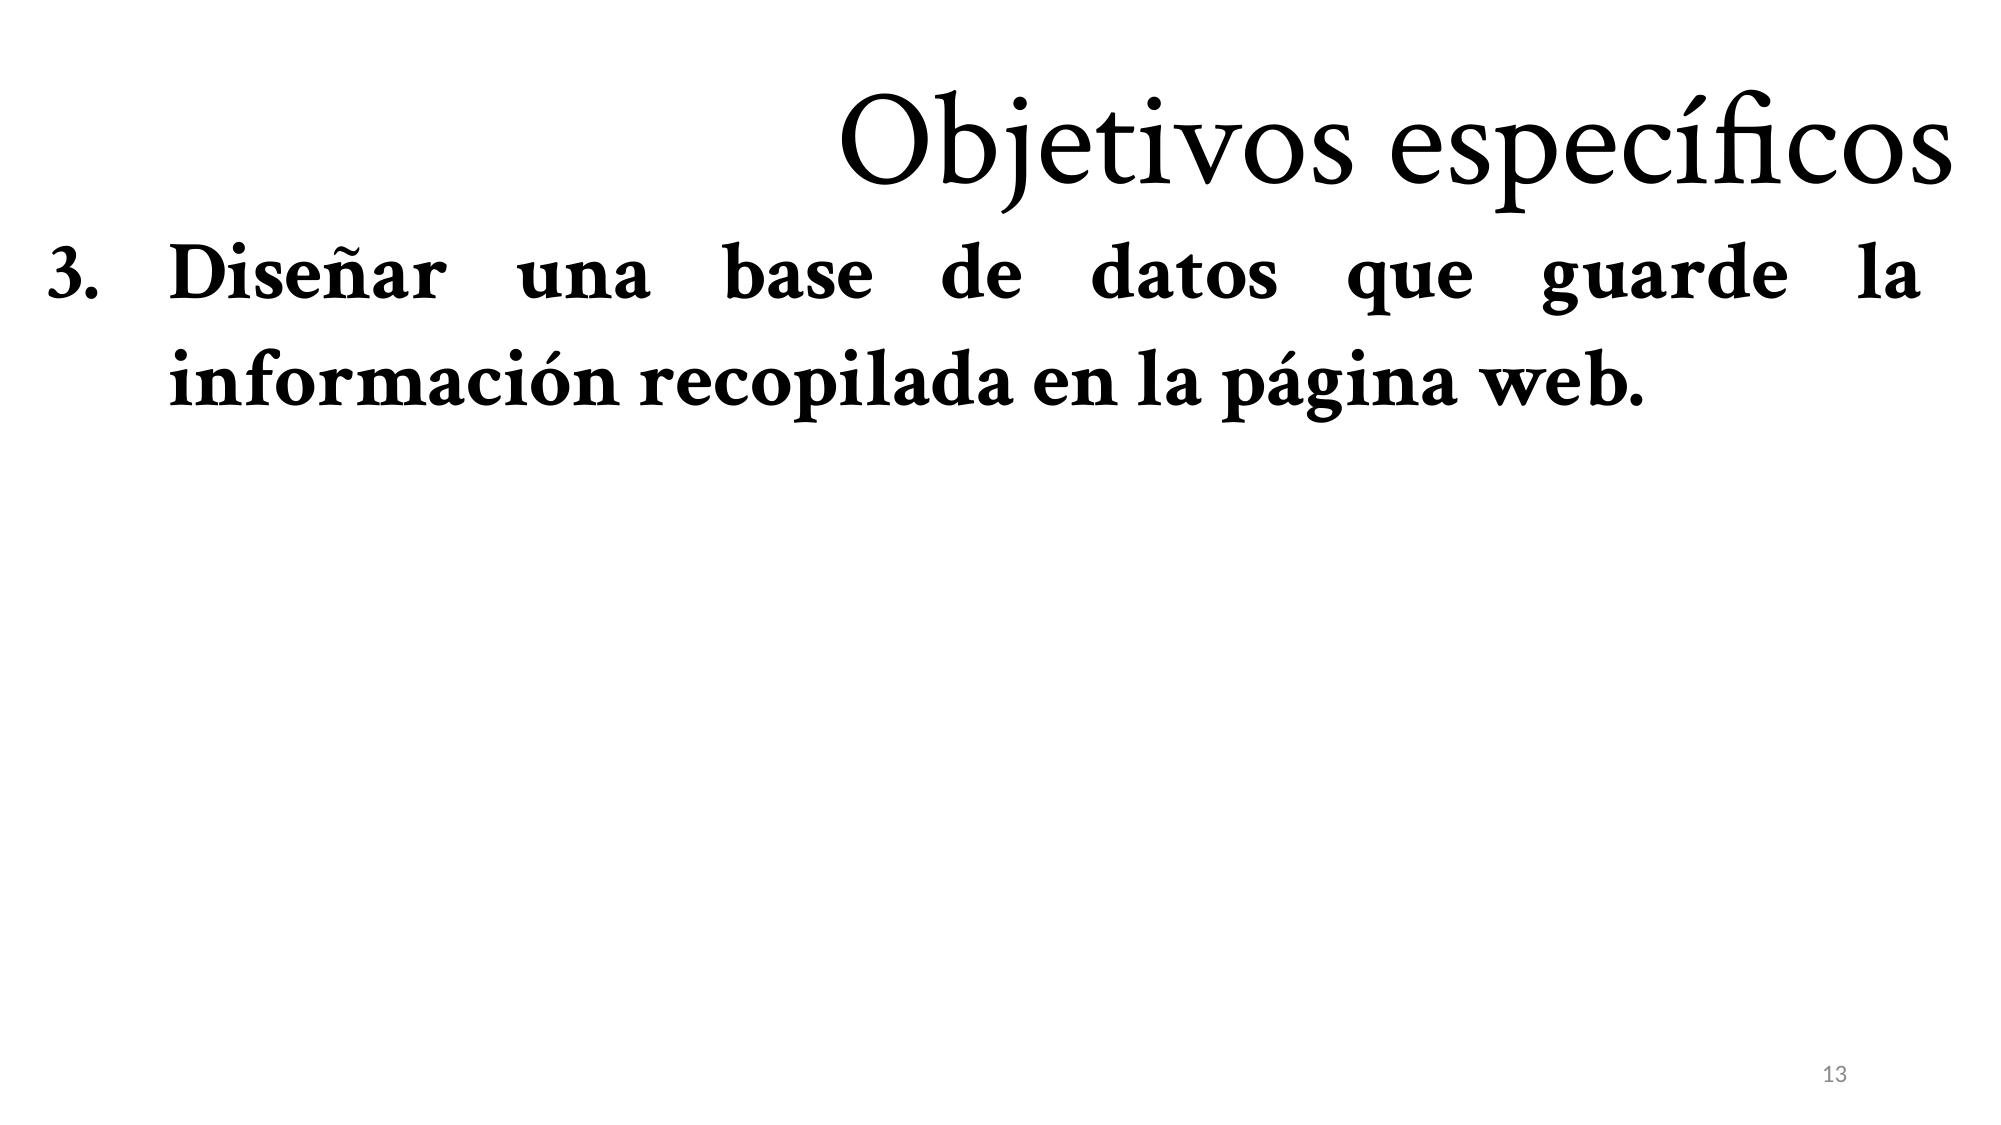

Objetivos específicos

Diseñar una base de datos que guarde la información recopilada en la página web.

13